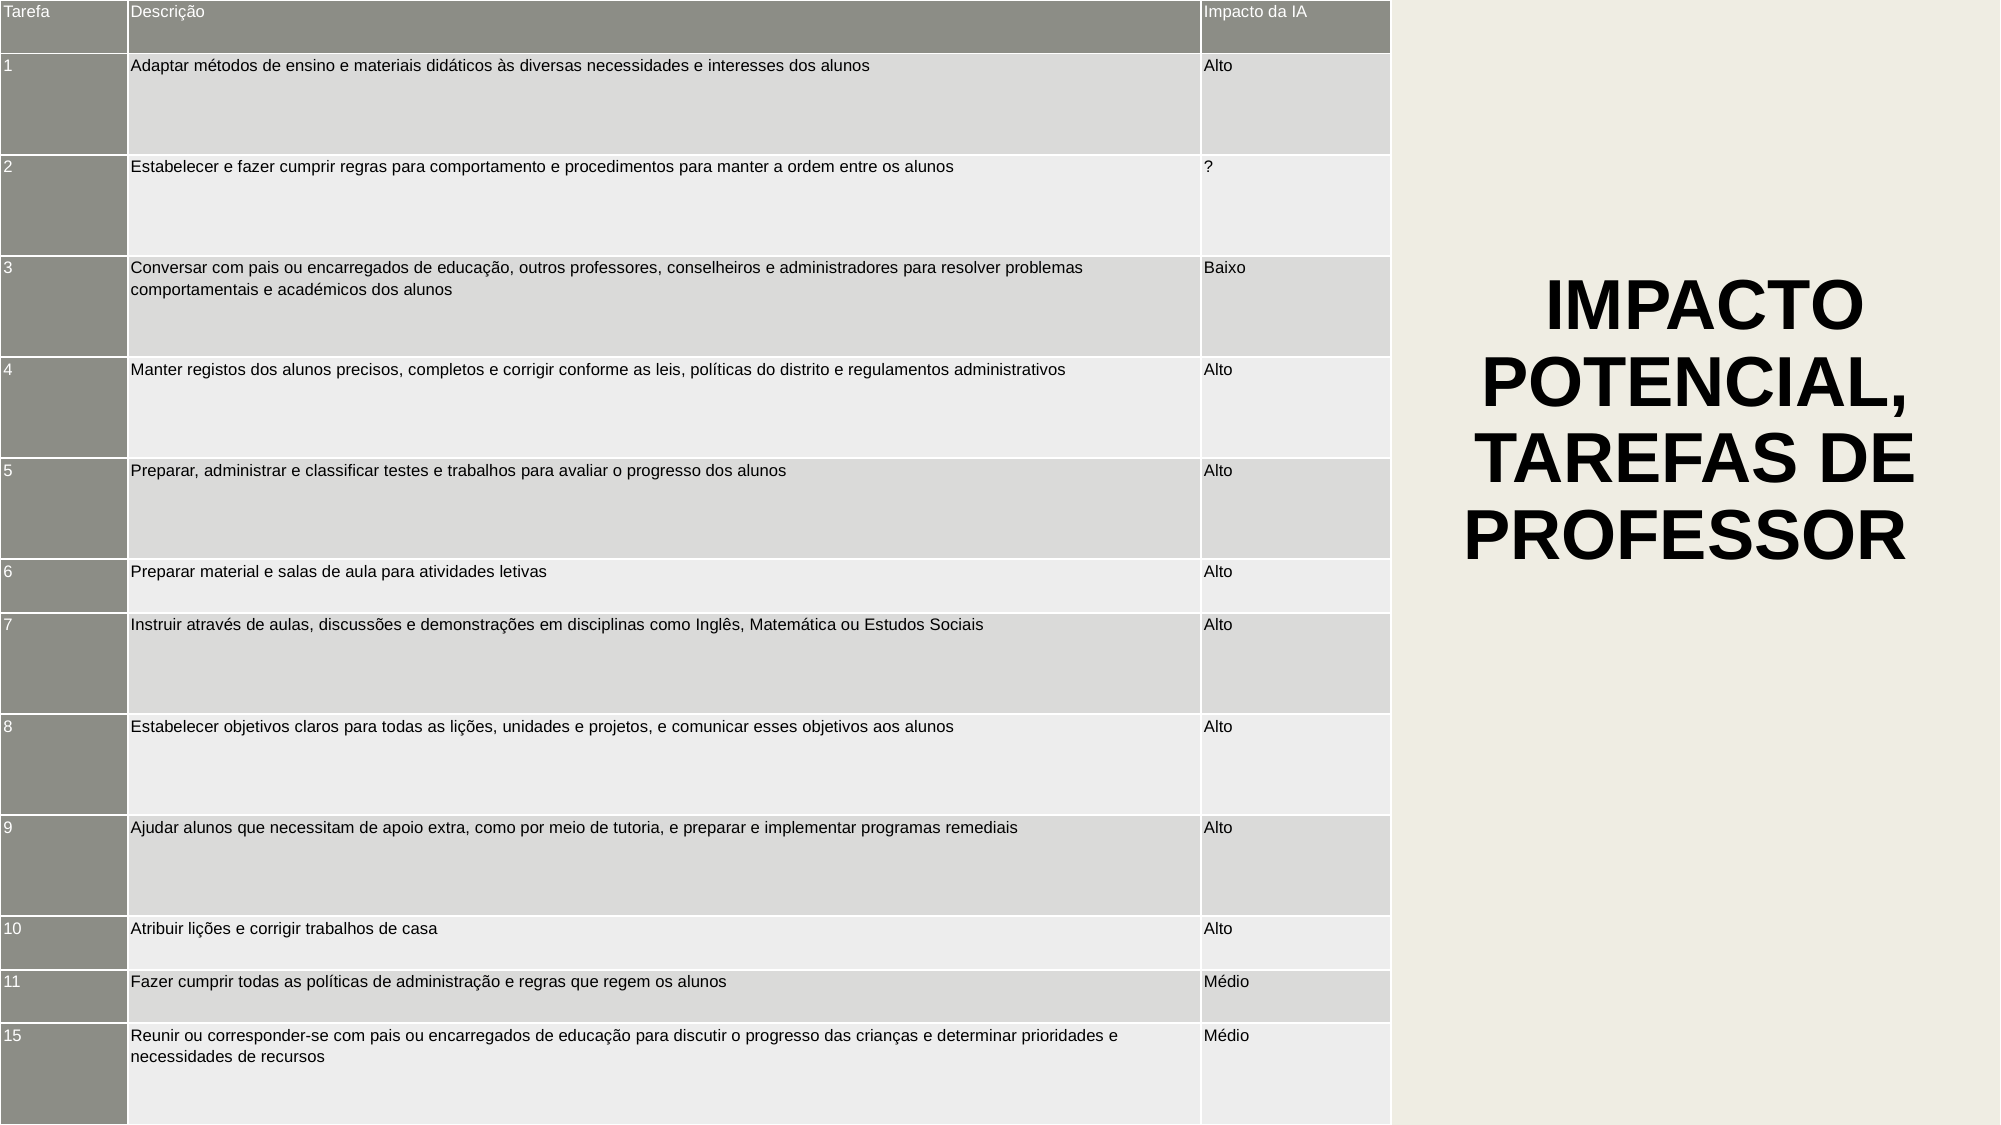

| Tarefa | Descrição | Impacto da IA |
| --- | --- | --- |
| 1 | Adaptar métodos de ensino e materiais didáticos às diversas necessidades e interesses dos alunos | Alto |
| 2 | Estabelecer e fazer cumprir regras para comportamento e procedimentos para manter a ordem entre os alunos | ? |
| 3 | Conversar com pais ou encarregados de educação, outros professores, conselheiros e administradores para resolver problemas comportamentais e académicos dos alunos | Baixo |
| 4 | Manter registos dos alunos precisos, completos e corrigir conforme as leis, políticas do distrito e regulamentos administrativos | Alto |
| 5 | Preparar, administrar e classificar testes e trabalhos para avaliar o progresso dos alunos | Alto |
| 6 | Preparar material e salas de aula para atividades letivas | Alto |
| 7 | Instruir através de aulas, discussões e demonstrações em disciplinas como Inglês, Matemática ou Estudos Sociais | Alto |
| 8 | Estabelecer objetivos claros para todas as lições, unidades e projetos, e comunicar esses objetivos aos alunos | Alto |
| 9 | Ajudar alunos que necessitam de apoio extra, como por meio de tutoria, e preparar e implementar programas remediais | Alto |
| 10 | Atribuir lições e corrigir trabalhos de casa | Alto |
| 11 | Fazer cumprir todas as políticas de administração e regras que regem os alunos | Médio |
| 15 | Reunir ou corresponder-se com pais ou encarregados de educação para discutir o progresso das crianças e determinar prioridades e necessidades de recursos | Médio |
 Impacto potencial, tarefas de professor